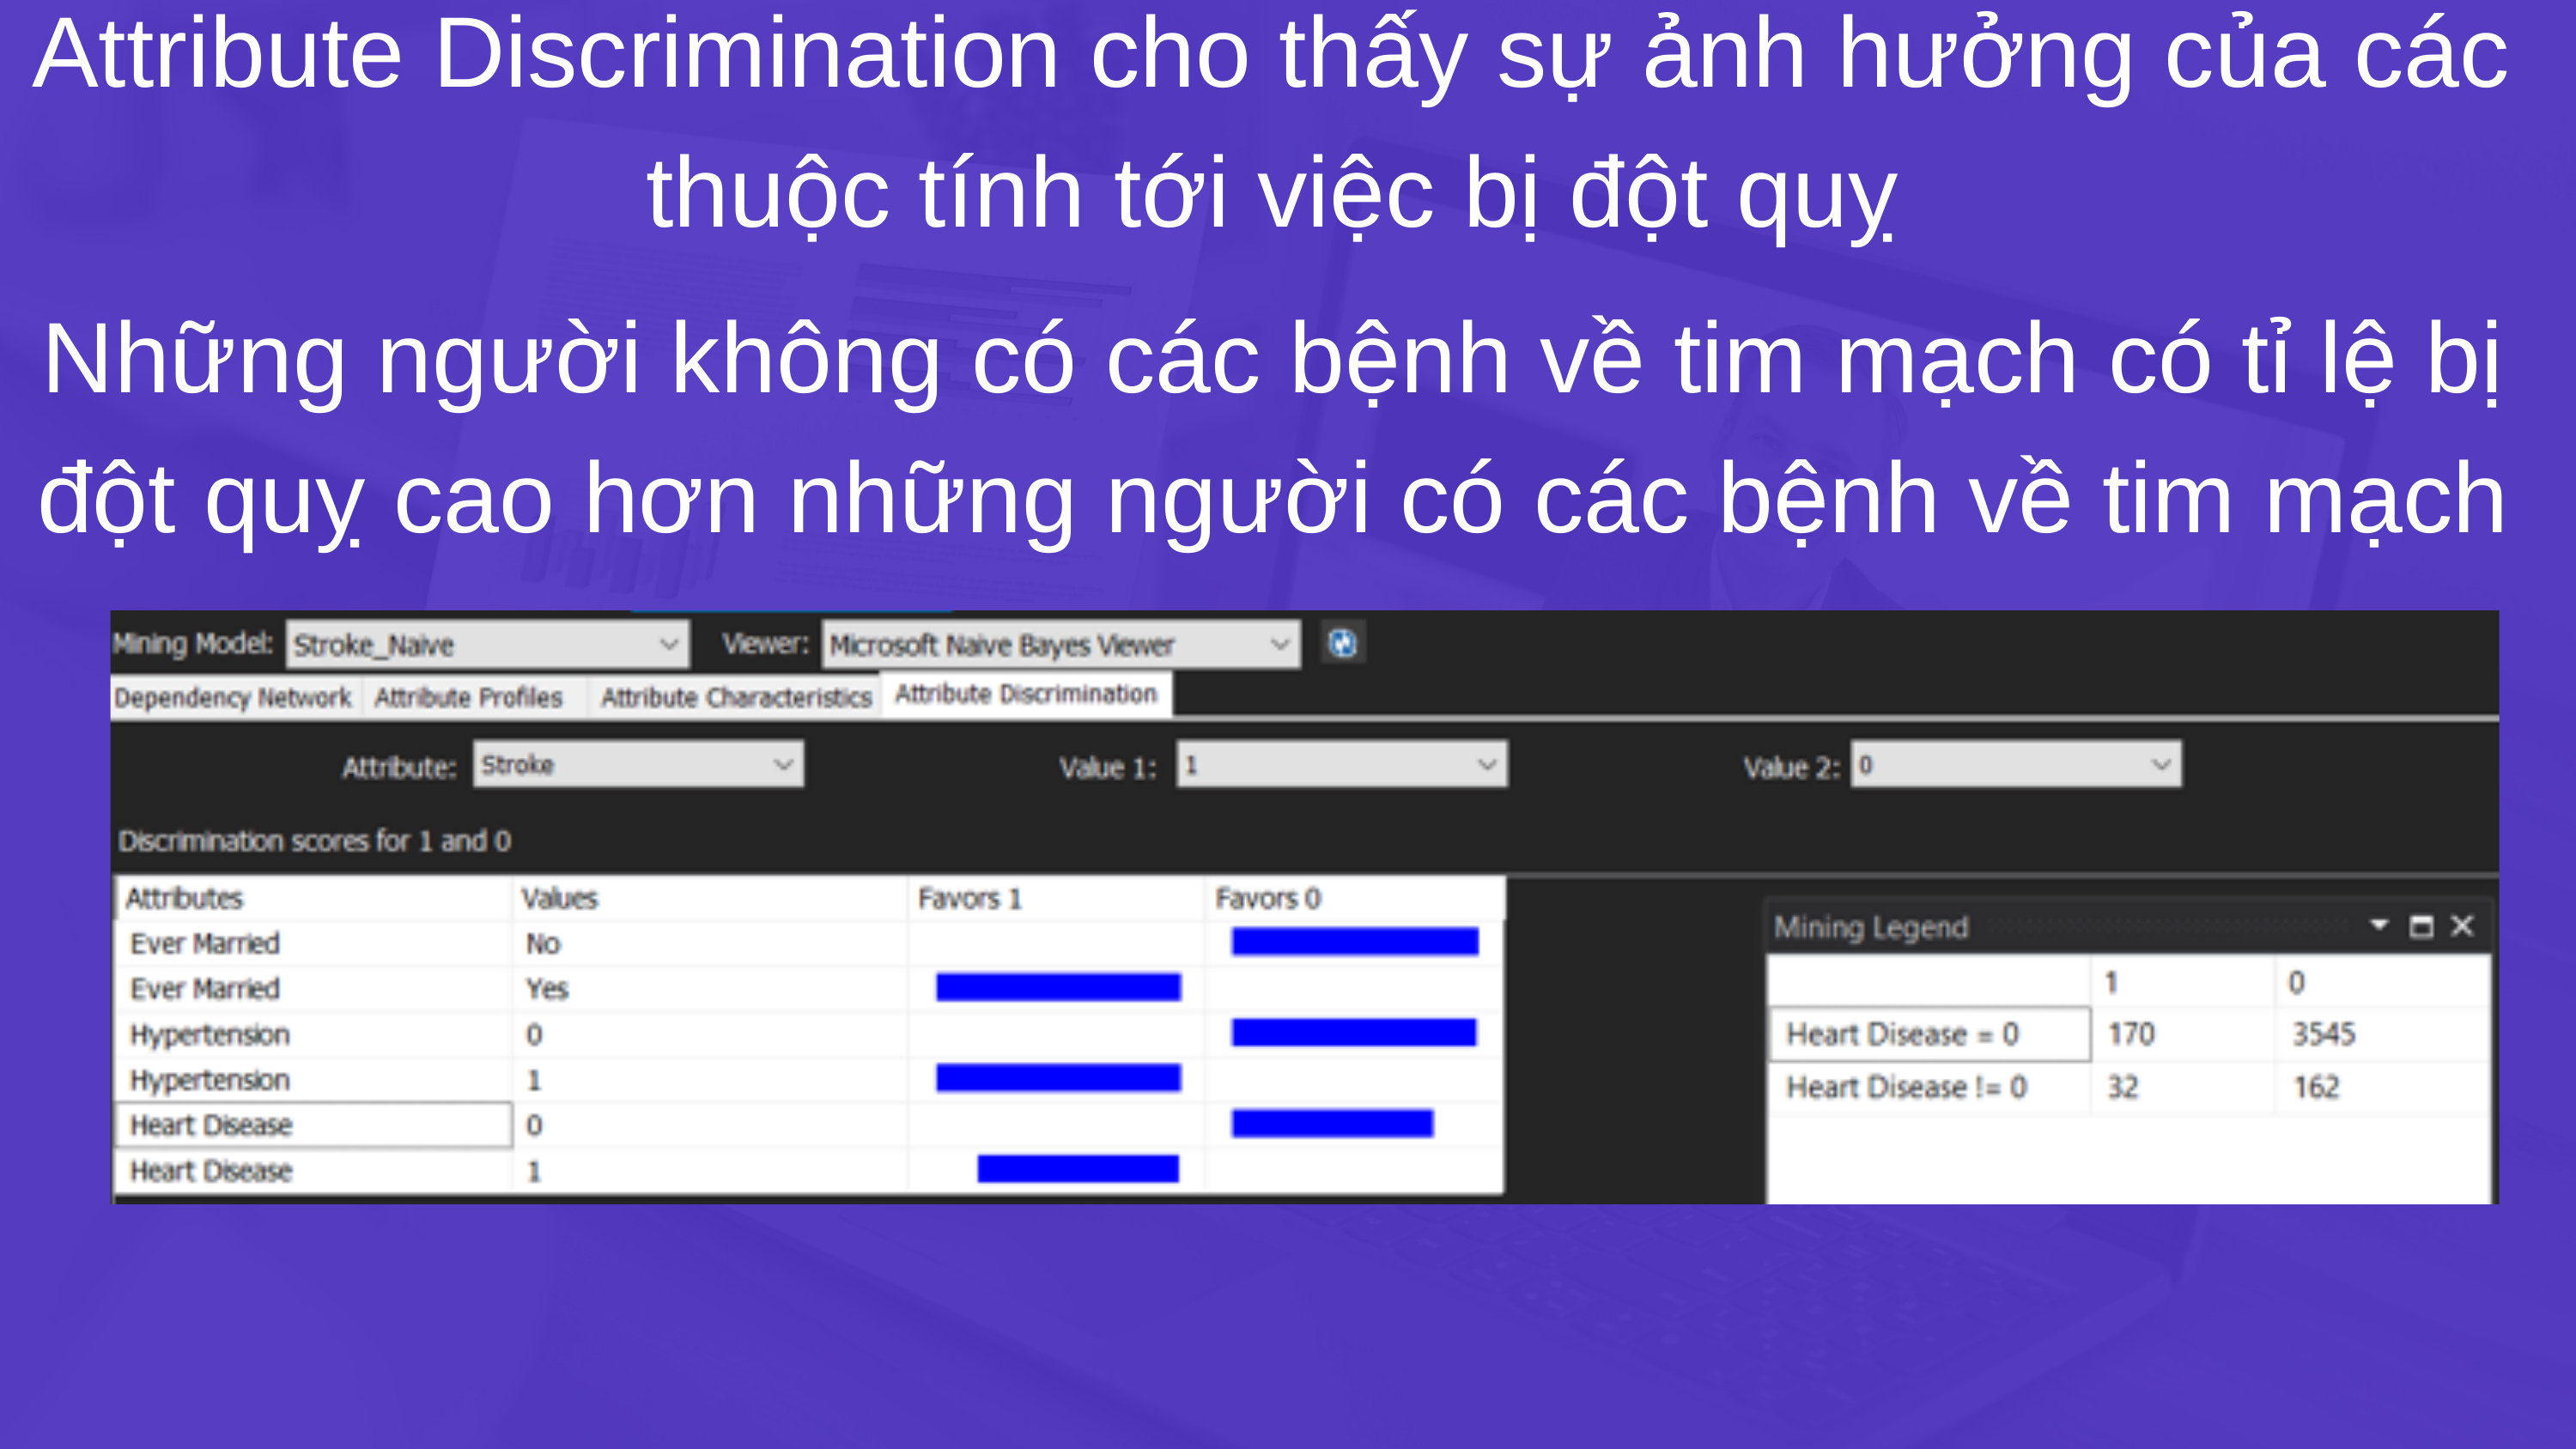

Attribute Discrimination cho thấy sự ảnh hưởng của các thuộc tính tới việc bị đột quỵ
Những người không có các bệnh về tim mạch có tỉ lệ bị đột quỵ cao hơn những người có các bệnh về tim mạch